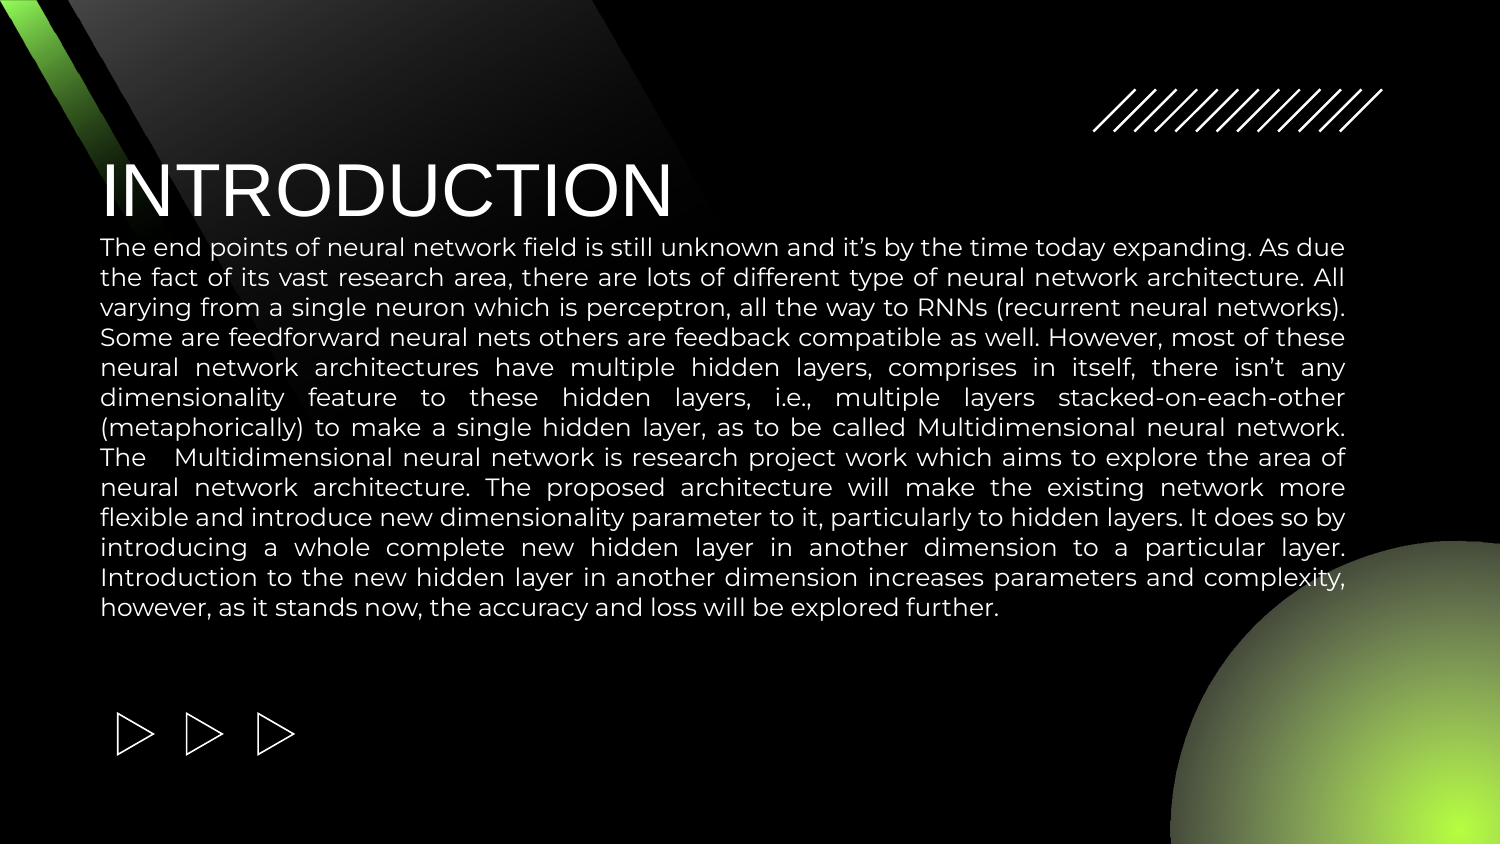

INTRODUCTION
The end points of neural network field is still unknown and it’s by the time today expanding. As due the fact of its vast research area, there are lots of different type of neural network architecture. All varying from a single neuron which is perceptron, all the way to RNNs (recurrent neural networks). Some are feedforward neural nets others are feedback compatible as well. However, most of these neural network architectures have multiple hidden layers, comprises in itself, there isn’t any dimensionality feature to these hidden layers, i.e., multiple layers stacked-on-each-other (metaphorically) to make a single hidden layer, as to be called Multidimensional neural network. The   Multidimensional neural network is research project work which aims to explore the area of neural network architecture. The proposed architecture will make the existing network more flexible and introduce new dimensionality parameter to it, particularly to hidden layers. It does so by introducing a whole complete new hidden layer in another dimension to a particular layer. Introduction to the new hidden layer in another dimension increases parameters and complexity, however, as it stands now, the accuracy and loss will be explored further.